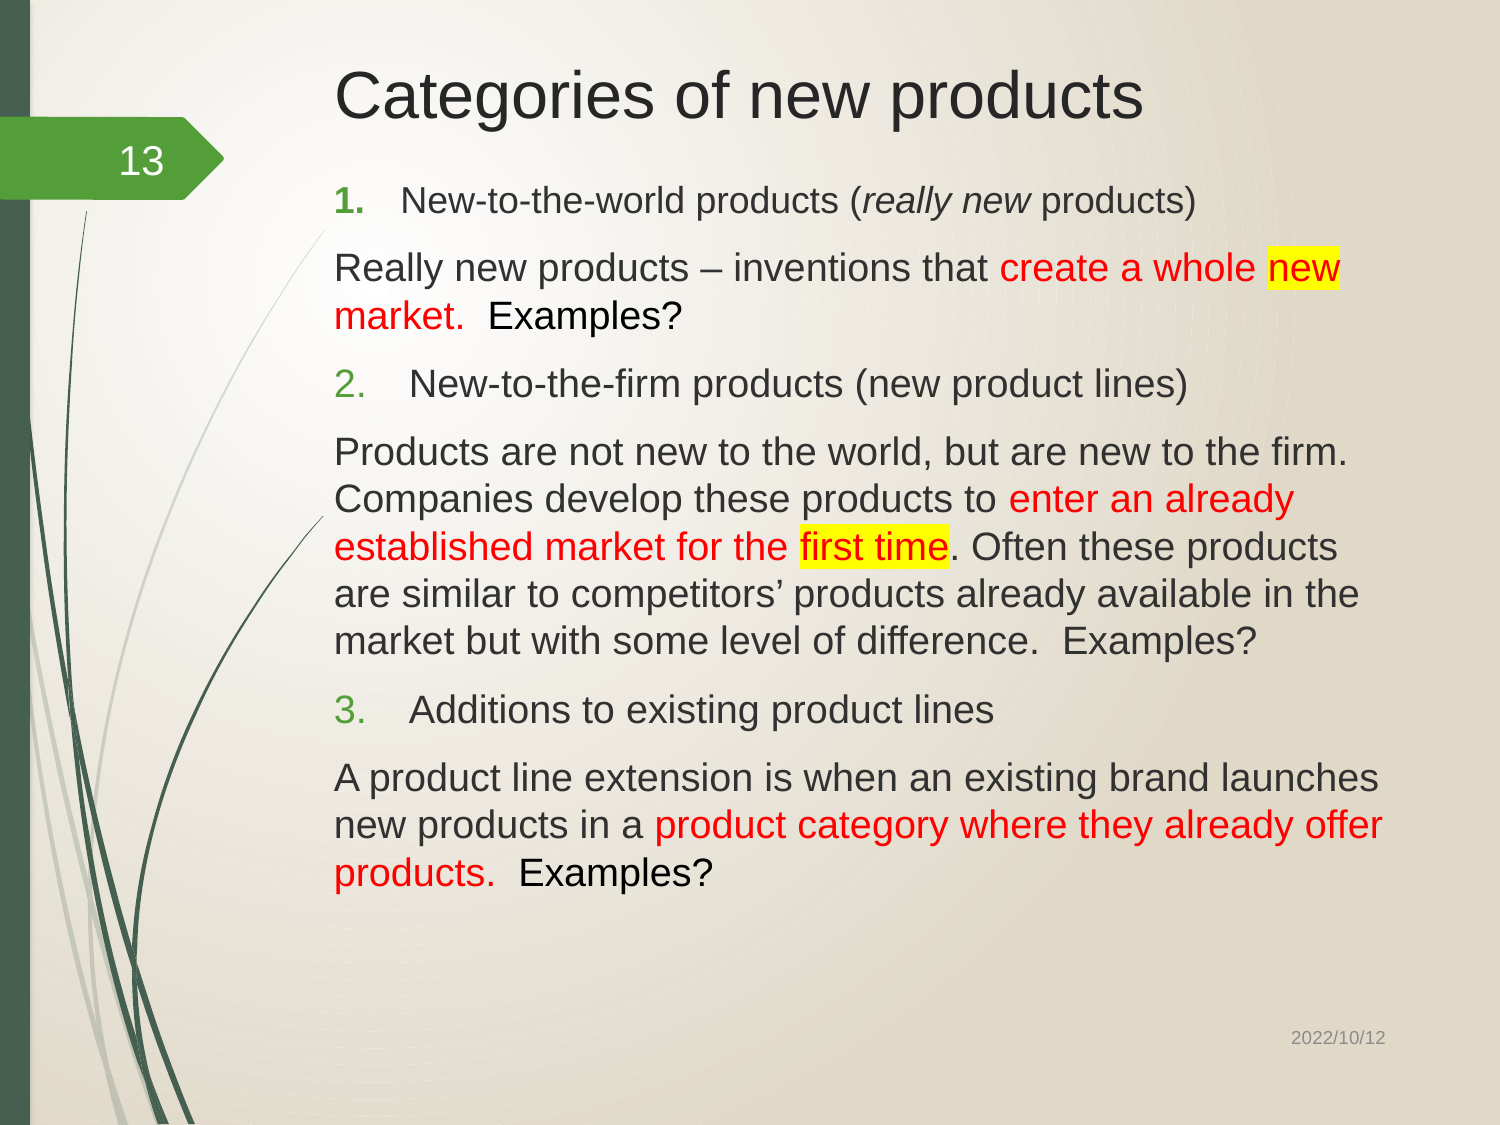

# Categories of new products
13
 New-to-the-world products (really new products)
Really new products – inventions that create a whole new market.  Examples?
New-to-the-firm products (new product lines)
Products are not new to the world, but are new to the firm. Companies develop these products to enter an already established market for the first time. Often these products are similar to competitors’ products already available in the market but with some level of difference.  Examples?
Additions to existing product lines
A product line extension is when an existing brand launches new products in a product category where they already offer products.  Examples?
2022/10/12